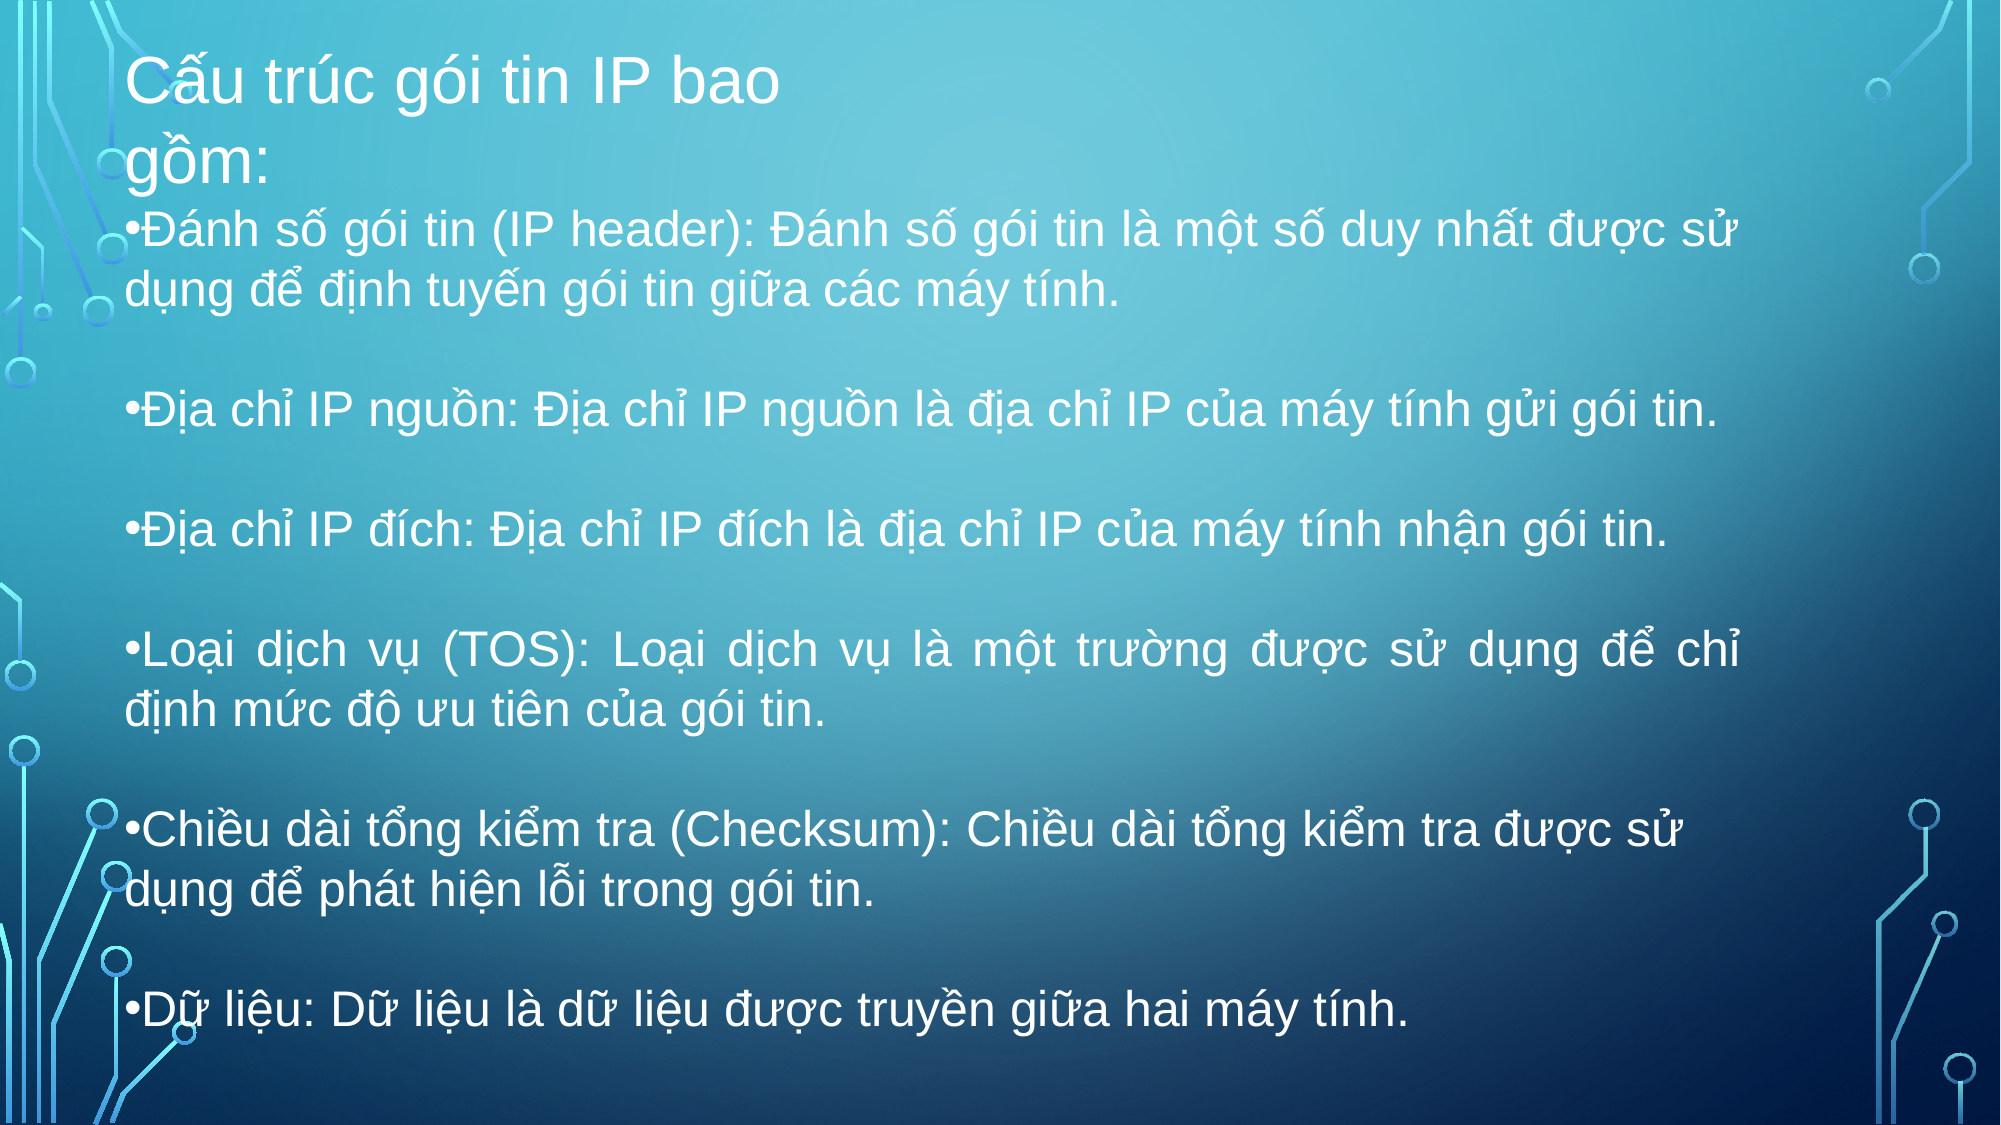

Cấu trúc gói tin IP bao gồm:
Đánh số gói tin (IP header): Đánh số gói tin là một số duy nhất được sử dụng để định tuyến gói tin giữa các máy tính.

Địa chỉ IP nguồn: Địa chỉ IP nguồn là địa chỉ IP của máy tính gửi gói tin.

Địa chỉ IP đích: Địa chỉ IP đích là địa chỉ IP của máy tính nhận gói tin.

Loại dịch vụ (TOS): Loại dịch vụ là một trường được sử dụng để chỉ định mức độ ưu tiên của gói tin.

Chiều dài tổng kiểm tra (Checksum): Chiều dài tổng kiểm tra được sử dụng để phát hiện lỗi trong gói tin.

Dữ liệu: Dữ liệu là dữ liệu được truyền giữa hai máy tính.